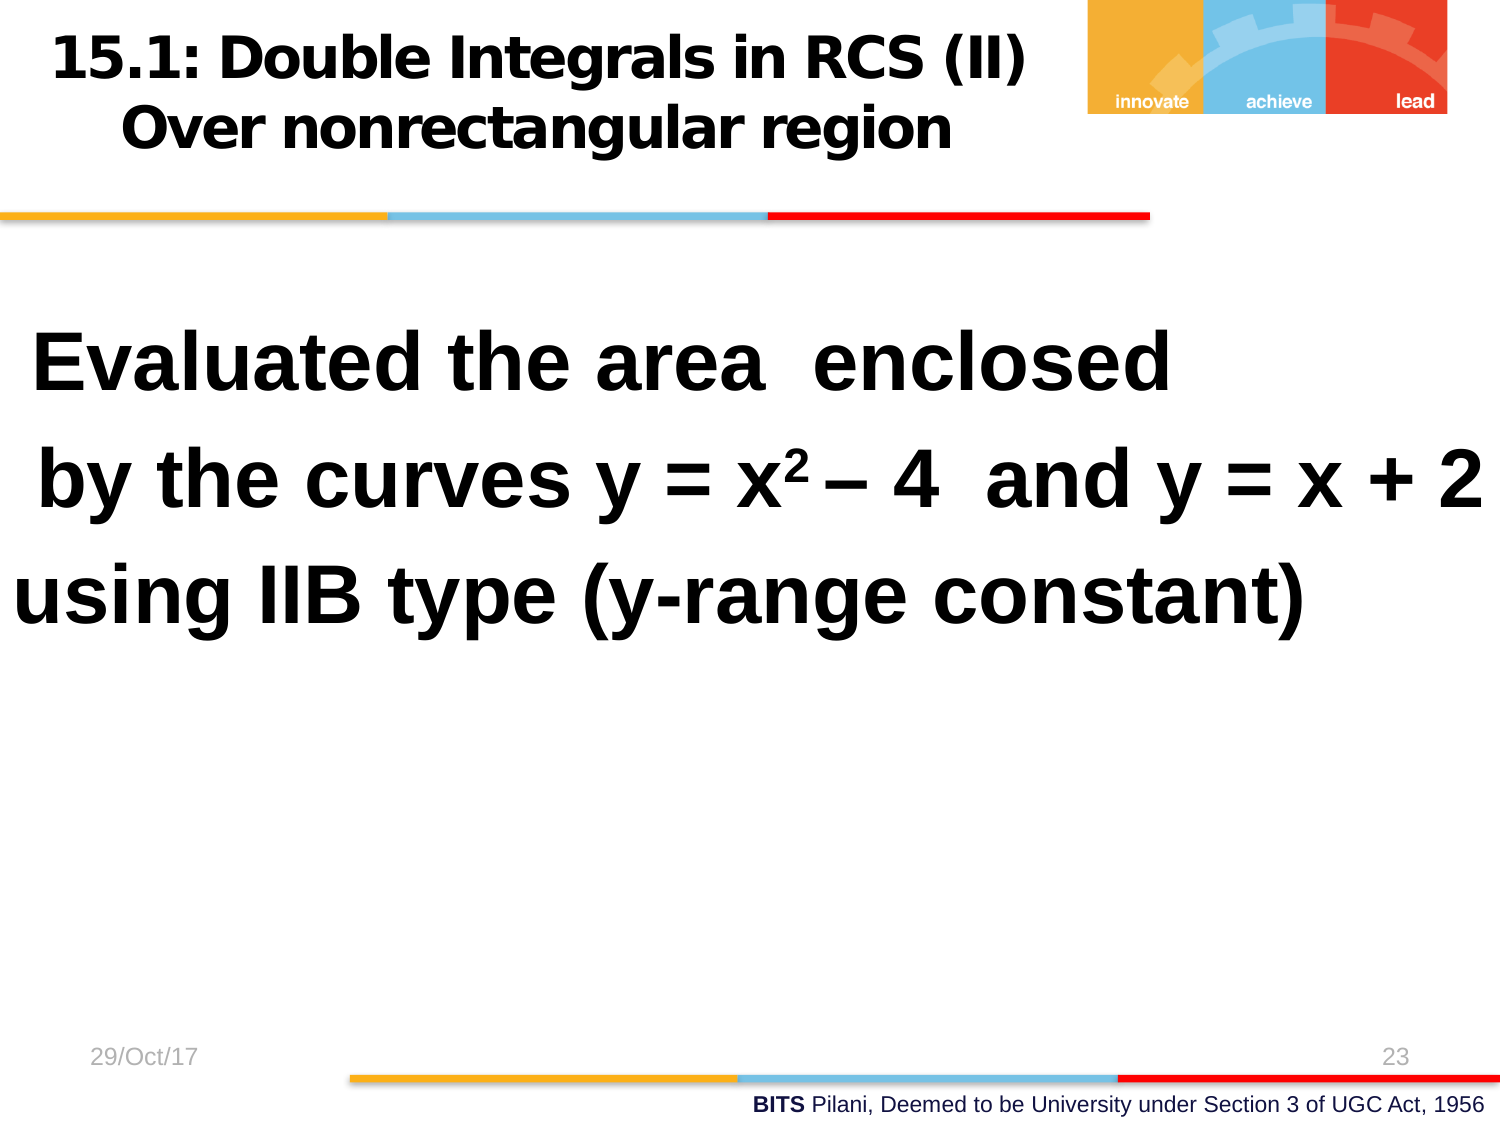

15.1: Double Integrals in RCS (II) Over nonrectangular region
  Evaluated the area  enclosed
  by the curves y = x2 – 4  and y = x + 2
 using IIB type (y-range constant)

29/Oct/17
23